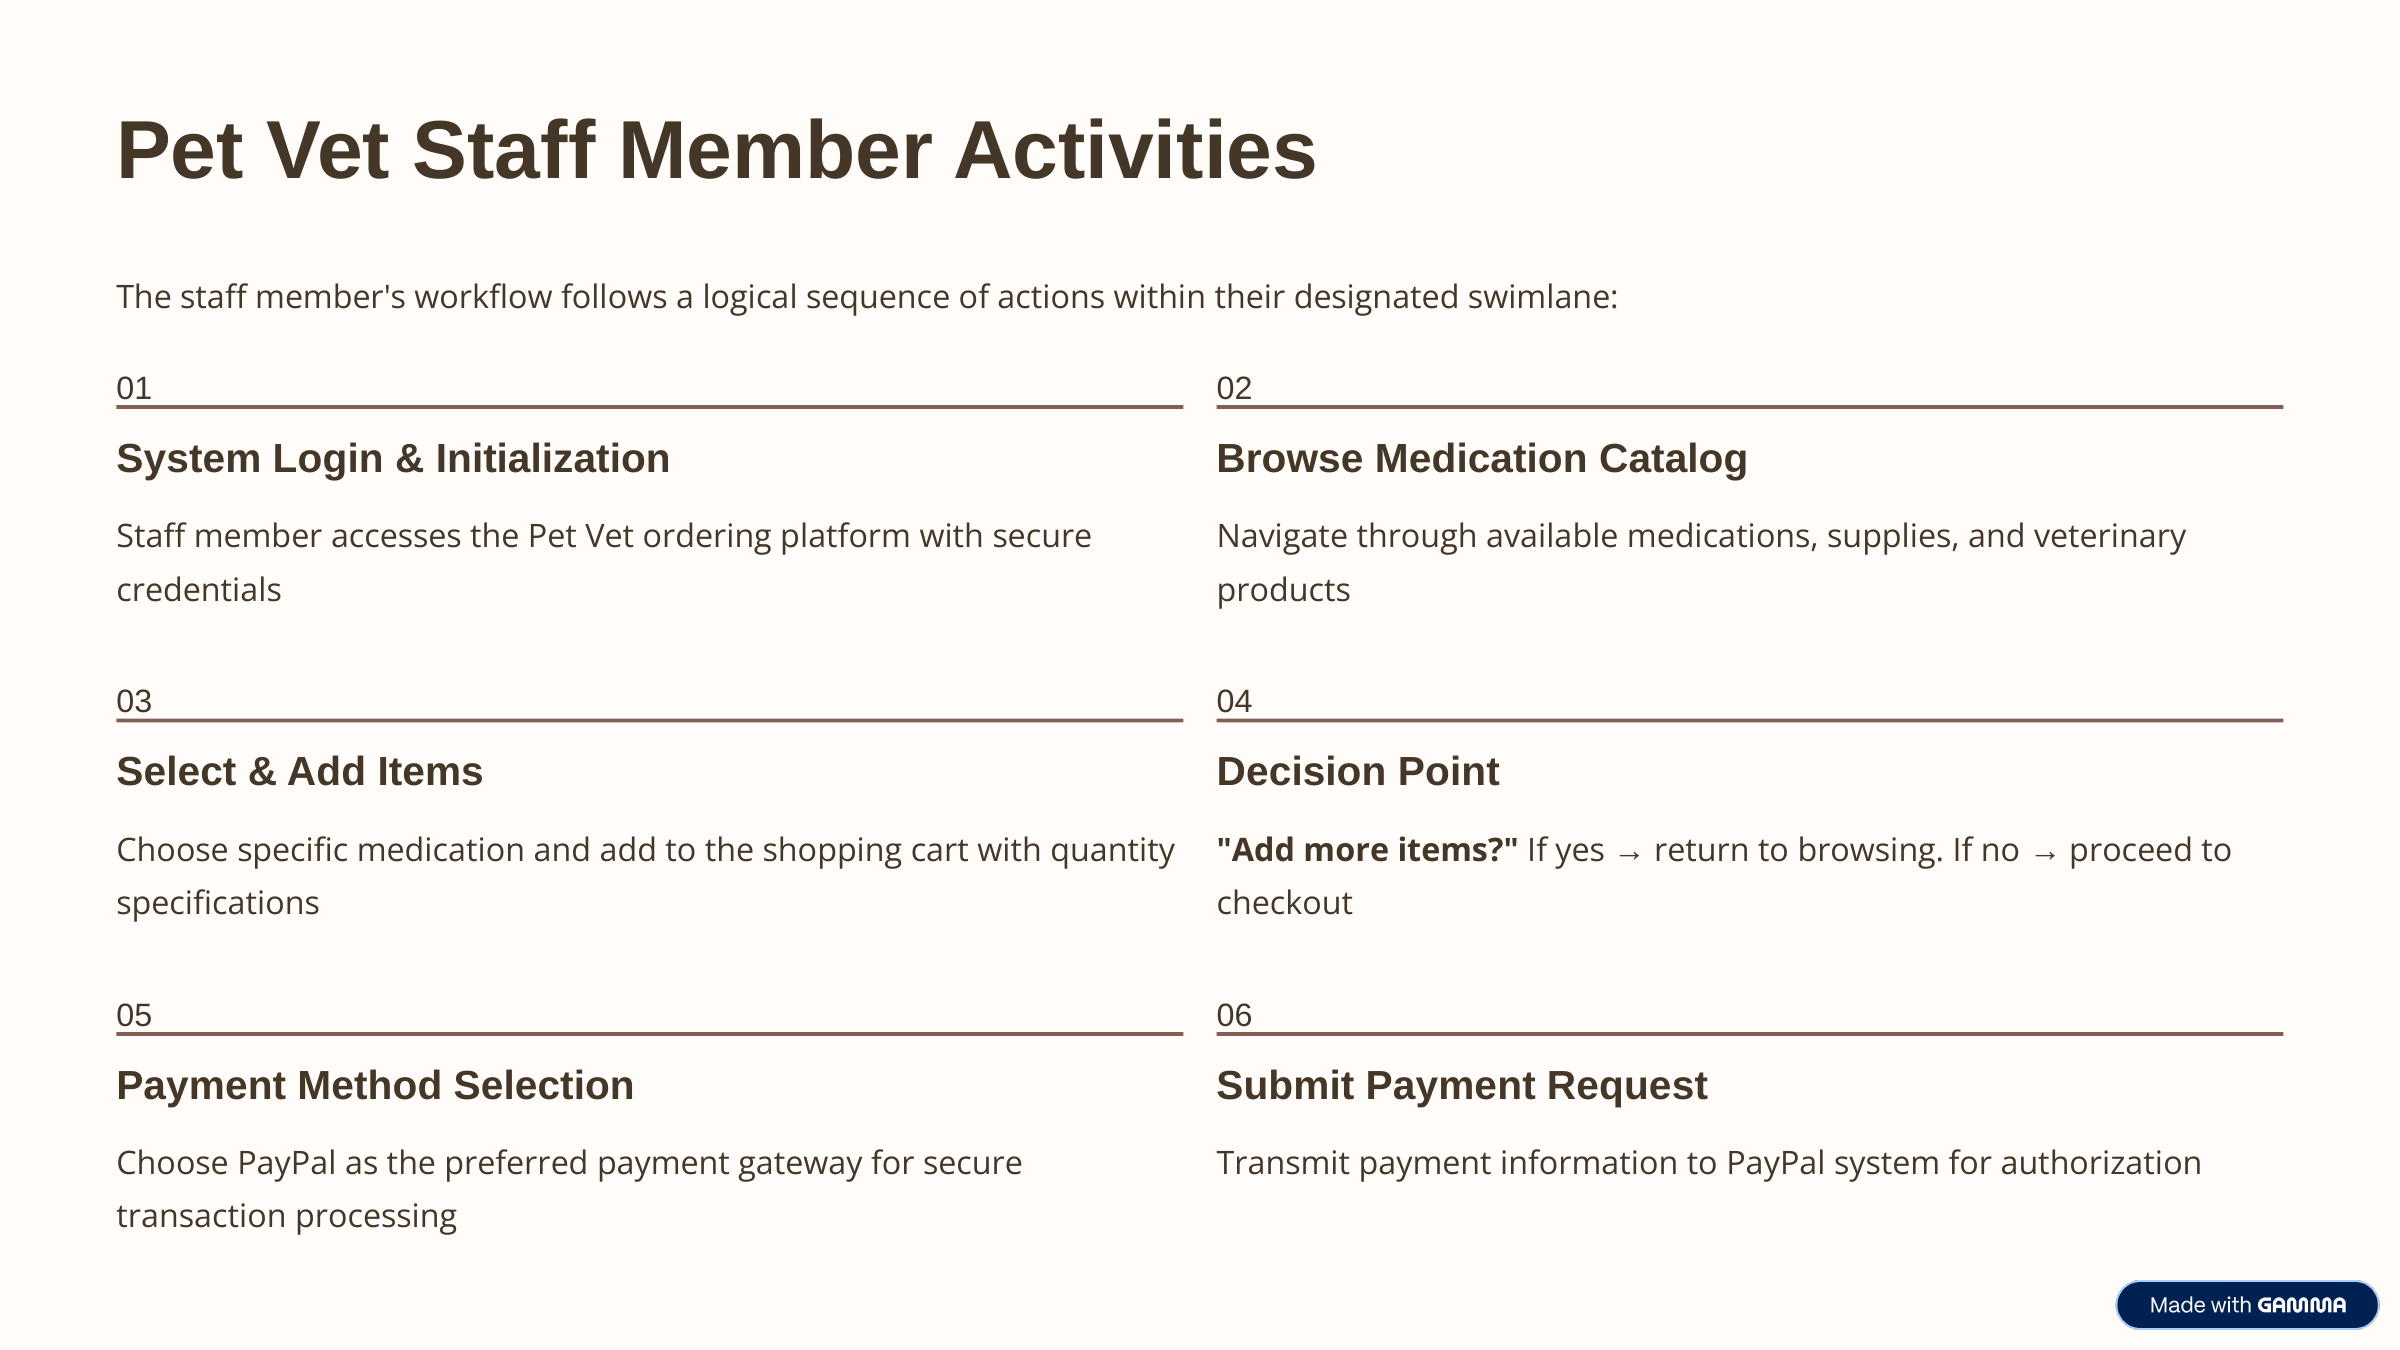

Pet Vet Staff Member Activities
The staff member's workflow follows a logical sequence of actions within their designated swimlane:
01
02

System Login & Initialization
Browse Medication Catalog
Staff member accesses the Pet Vet ordering platform with secure credentials
Navigate through available medications, supplies, and veterinary products
03
04

Select & Add Items
Decision Point
Choose specific medication and add to the shopping cart with quantity specifications
"Add more items?" If yes → return to browsing. If no → proceed to checkout
05
06

Payment Method Selection
Submit Payment Request
Choose PayPal as the preferred payment gateway for secure transaction processing
Transmit payment information to PayPal system for authorization